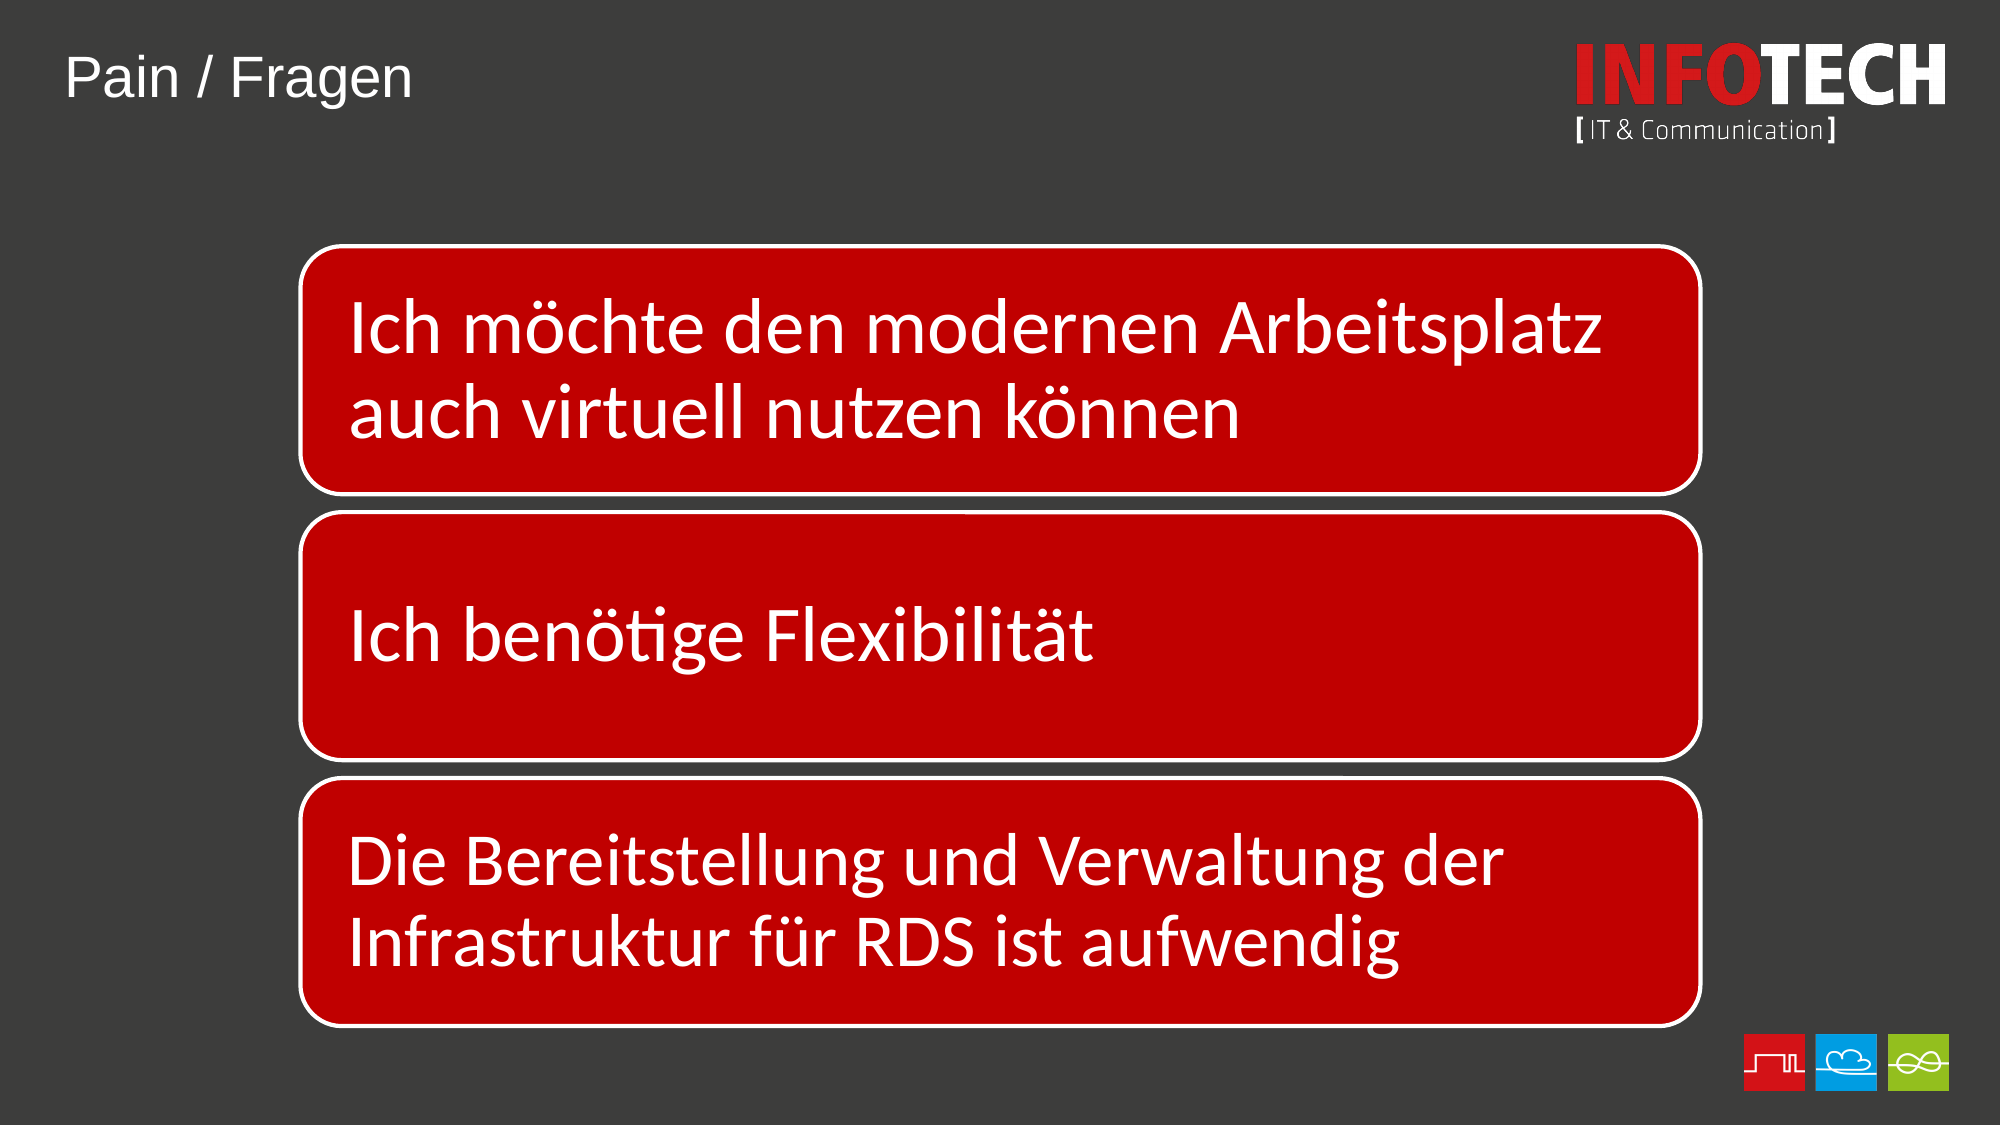

Pain / Fragen
Ich möchte den modernen Arbeitsplatz auch virtuell nutzen können
Ich benötige Flexibilität
Die Bereitstellung und Verwaltung der Infrastruktur für RDS ist aufwendig